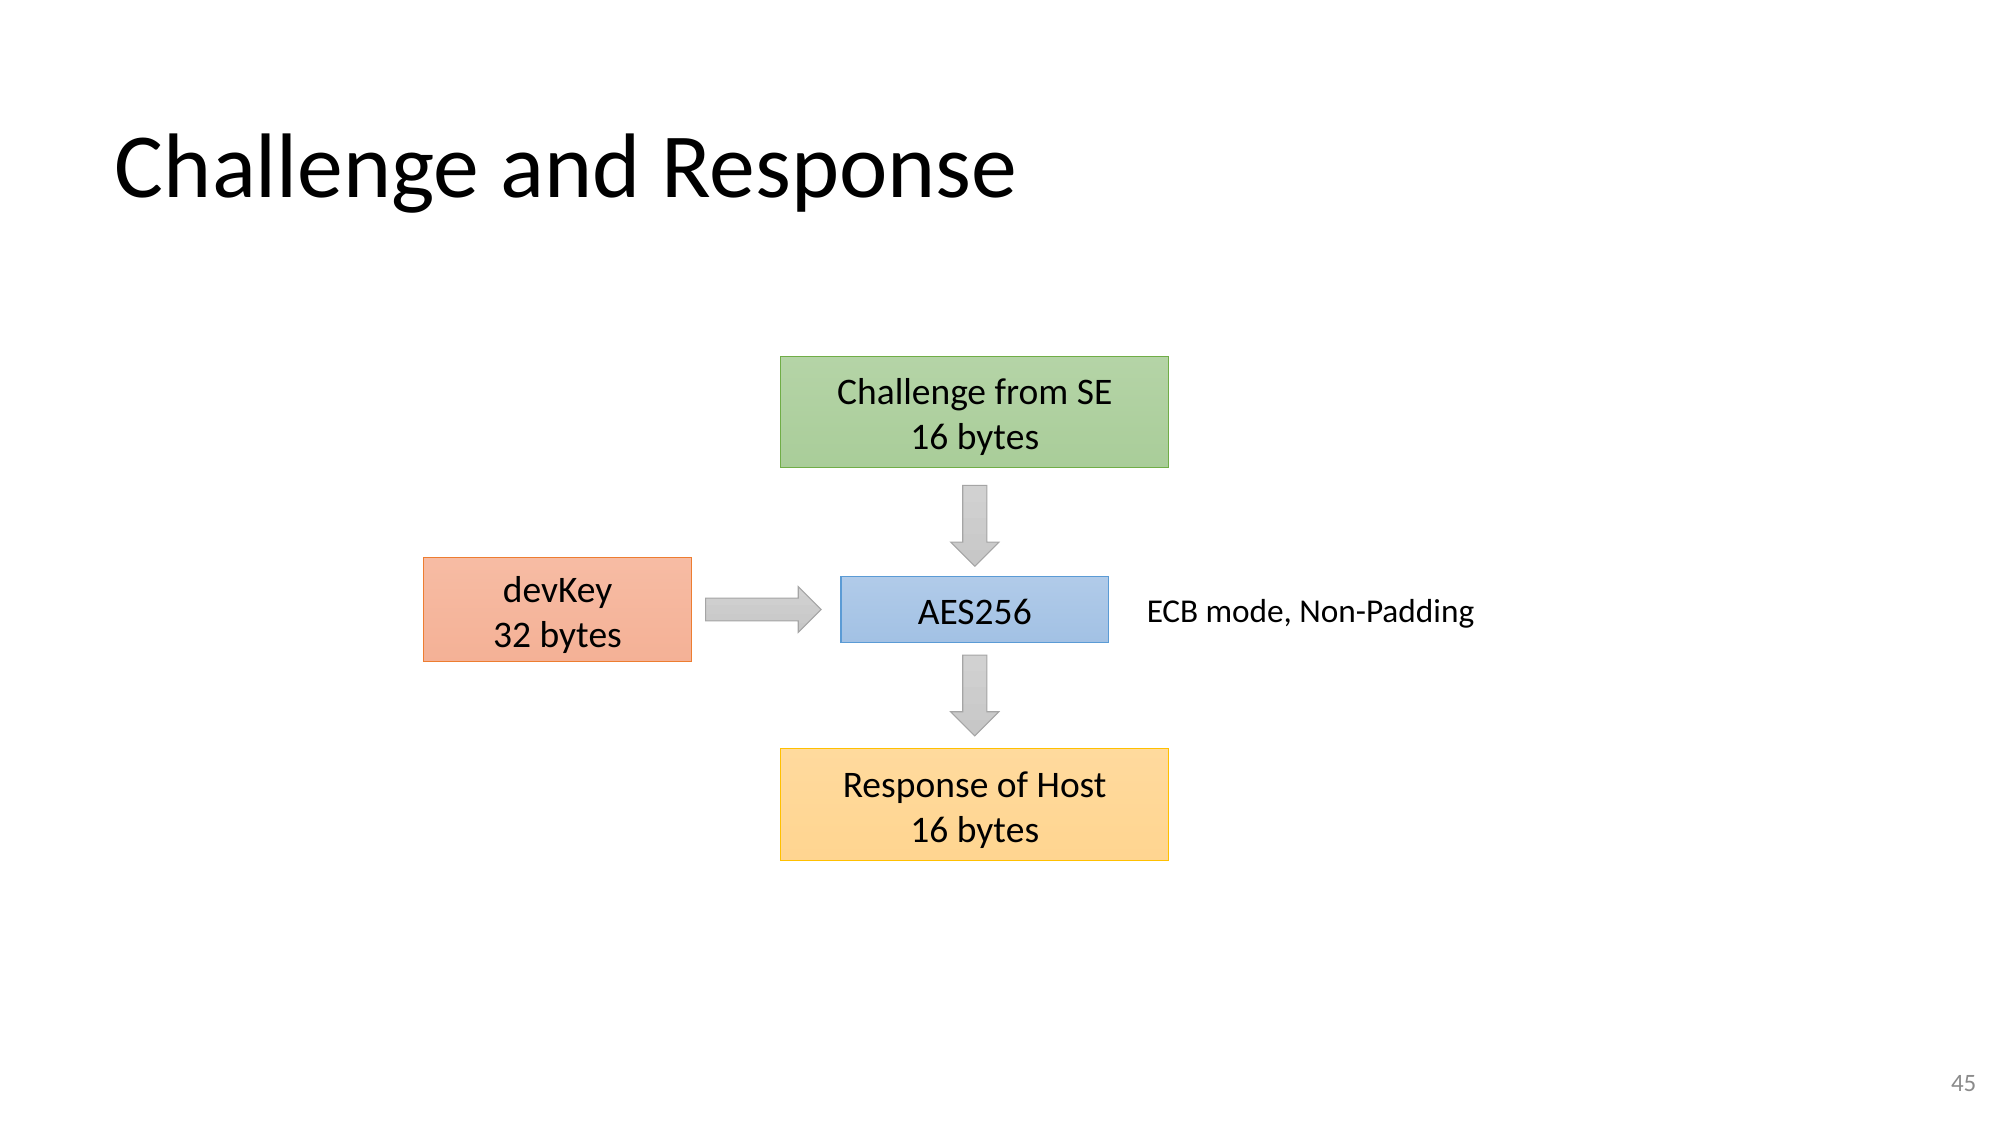

# Challenge and Response
Challenge from SE
16 bytes

devKey
32 bytes
AES256
ECB mode, Non-Padding

Response of Host
16 bytes
45